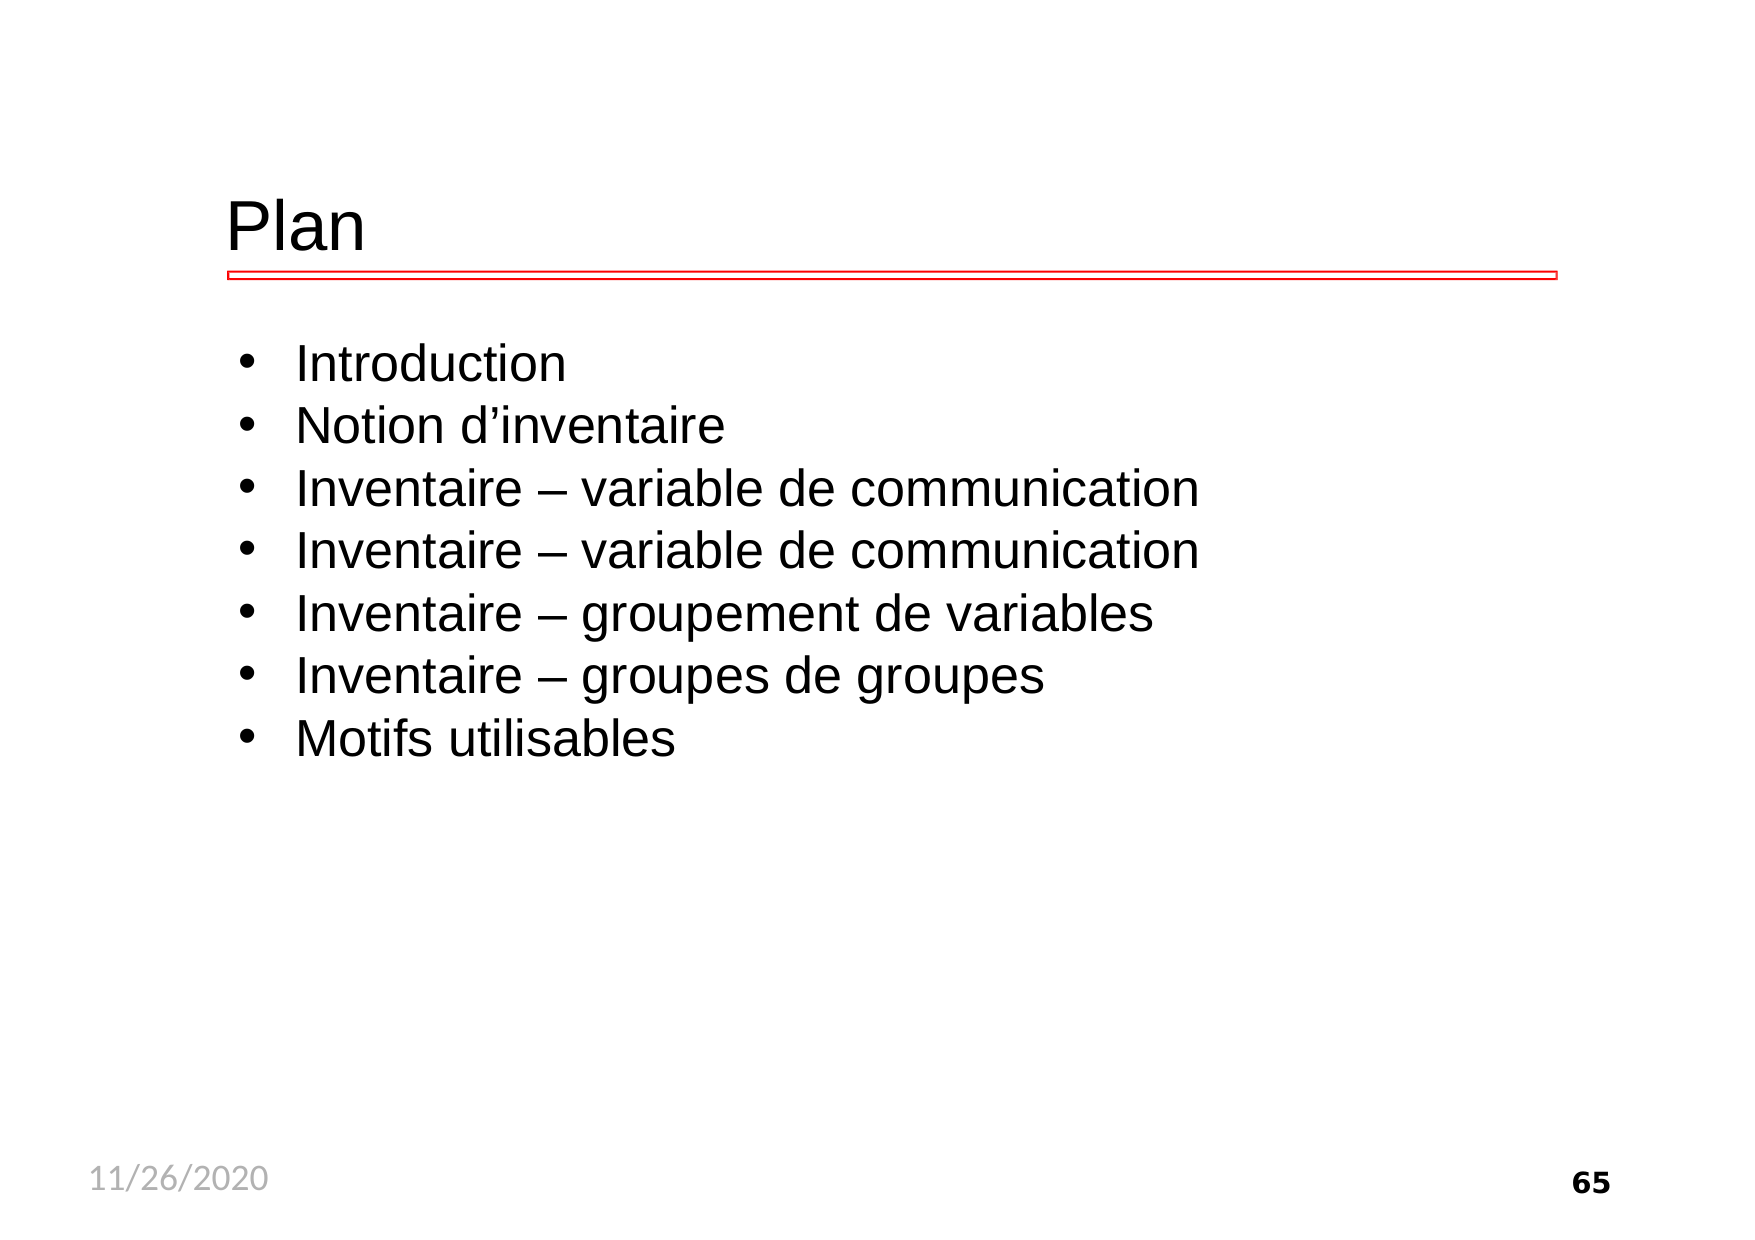

# Plan
Introduction
Notion d’inventaire
Inventaire – variable de communication
Inventaire – variable de communication
Inventaire – groupement de variables
Inventaire – groupes de groupes
Motifs utilisables
11/26/2020
65